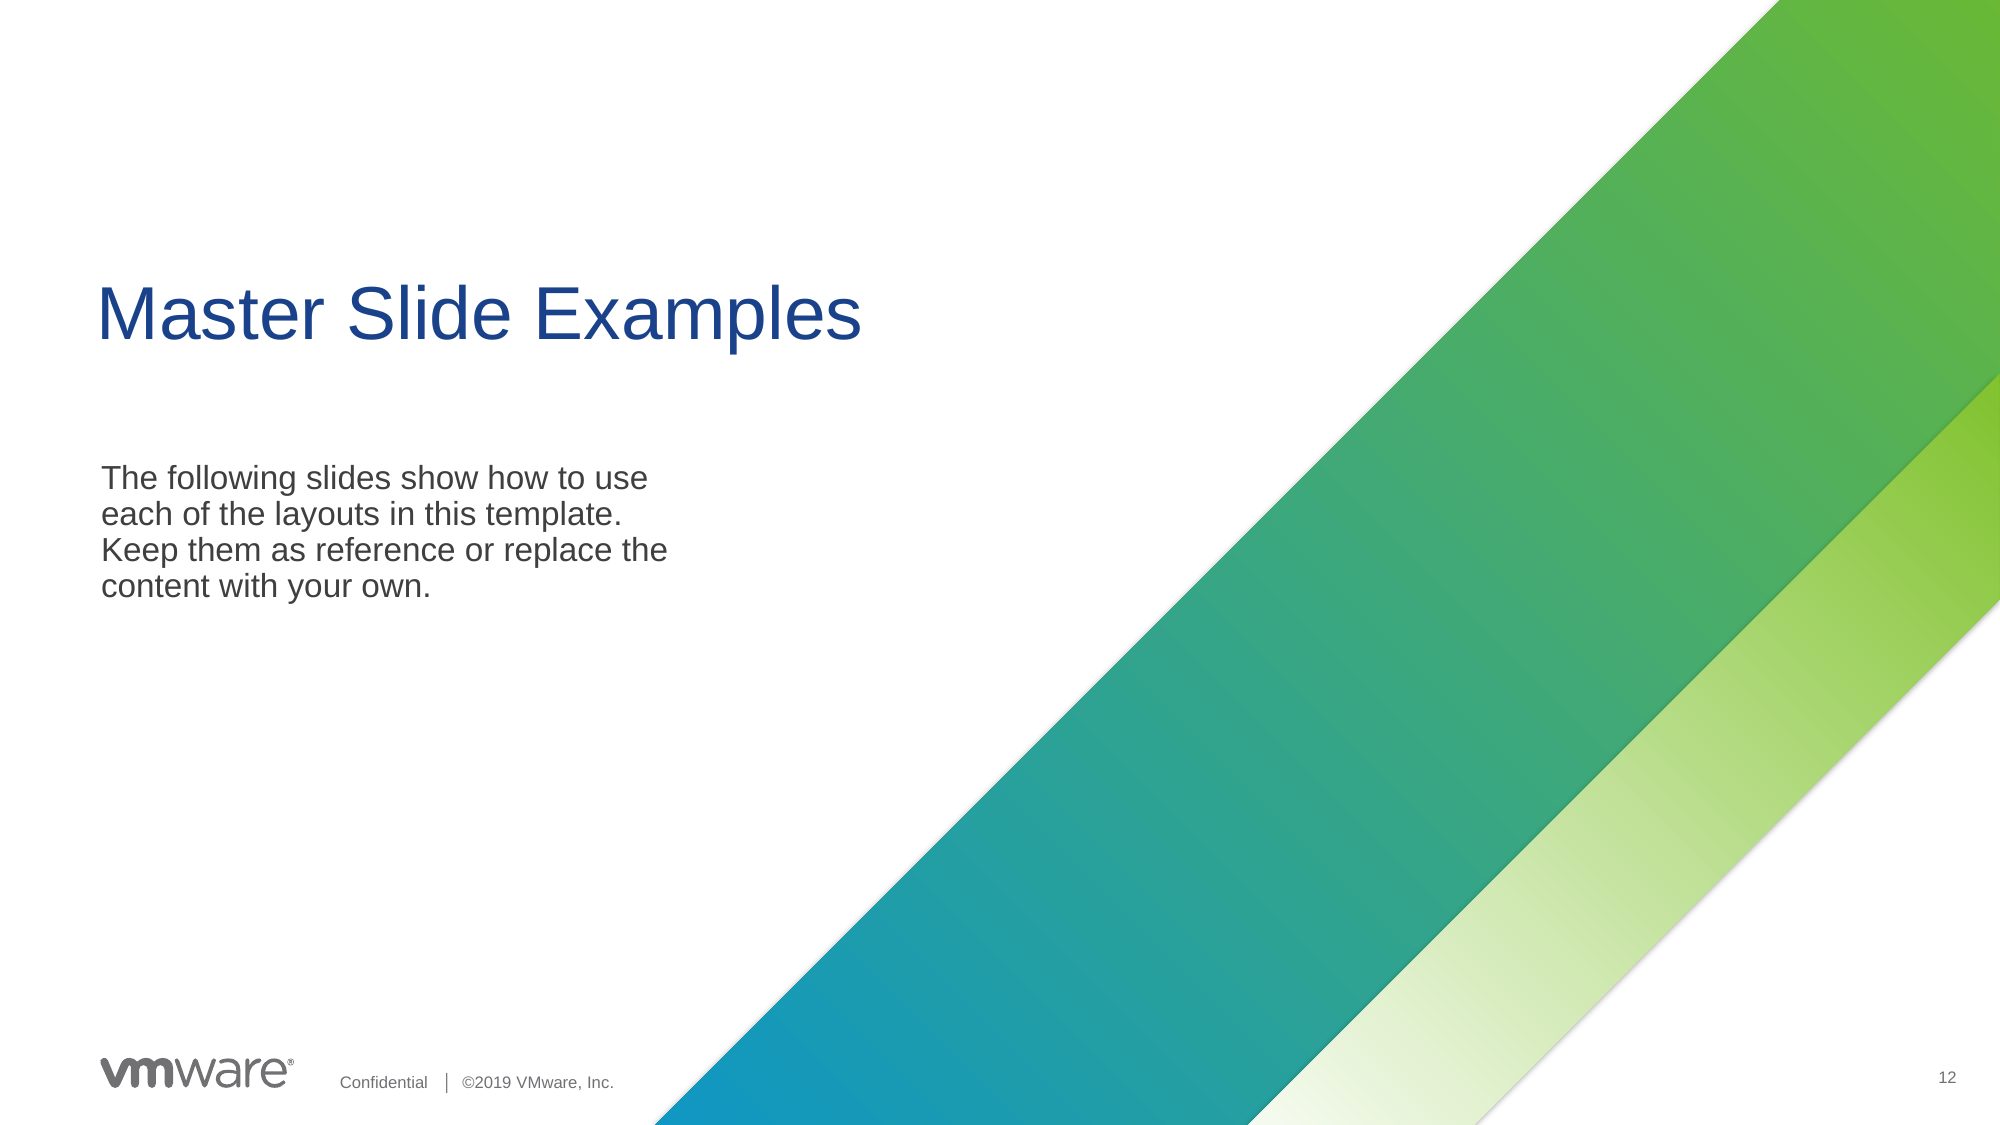

# Master Slide Examples
The following slides show how to use each of the layouts in this template. Keep them as reference or replace the content with your own.